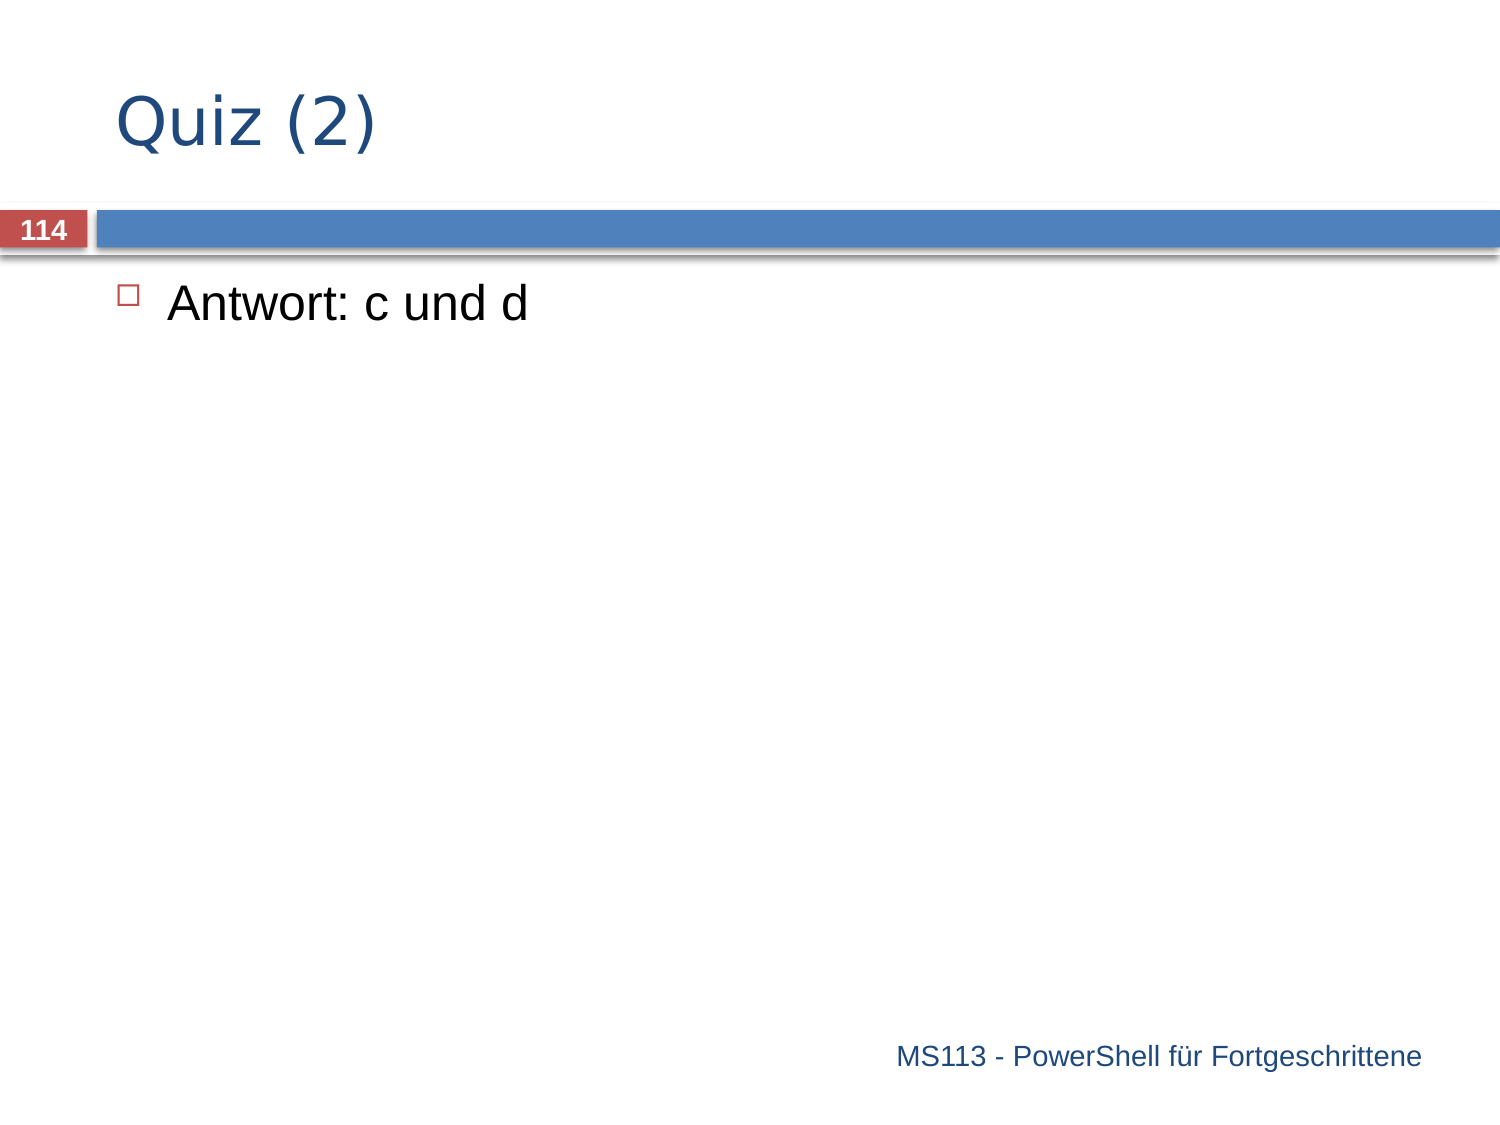

# Quiz (2)
114
Antwort: c und d
MS113 - PowerShell für Fortgeschrittene